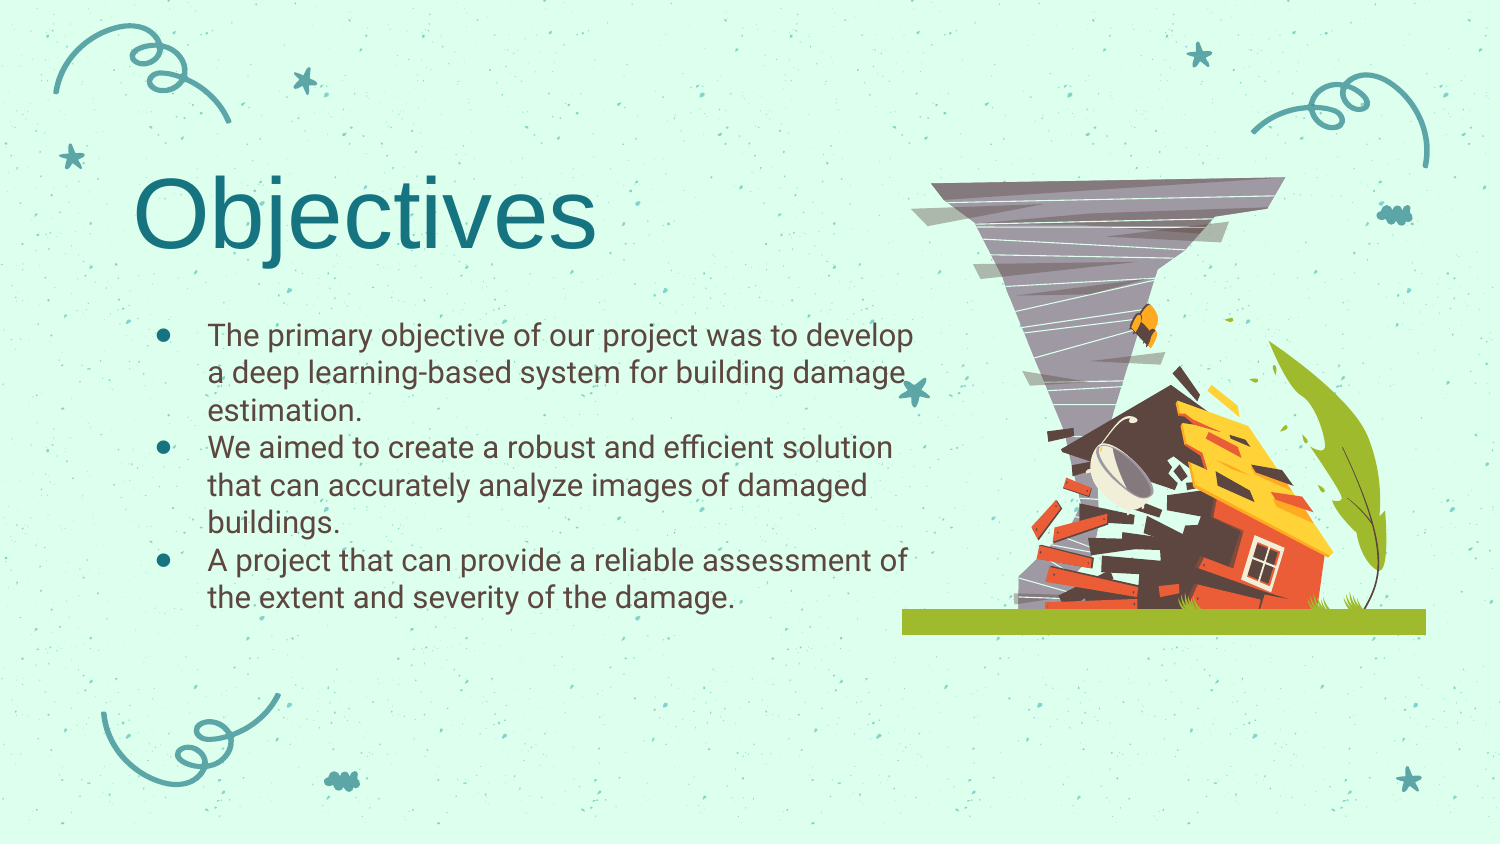

# Objectives

The primary objective of our project was to develop a deep learning-based system for building damage estimation.
We aimed to create a robust and efficient solution that can accurately analyze images of damaged buildings.
A project that can provide a reliable assessment of the extent and severity of the damage.